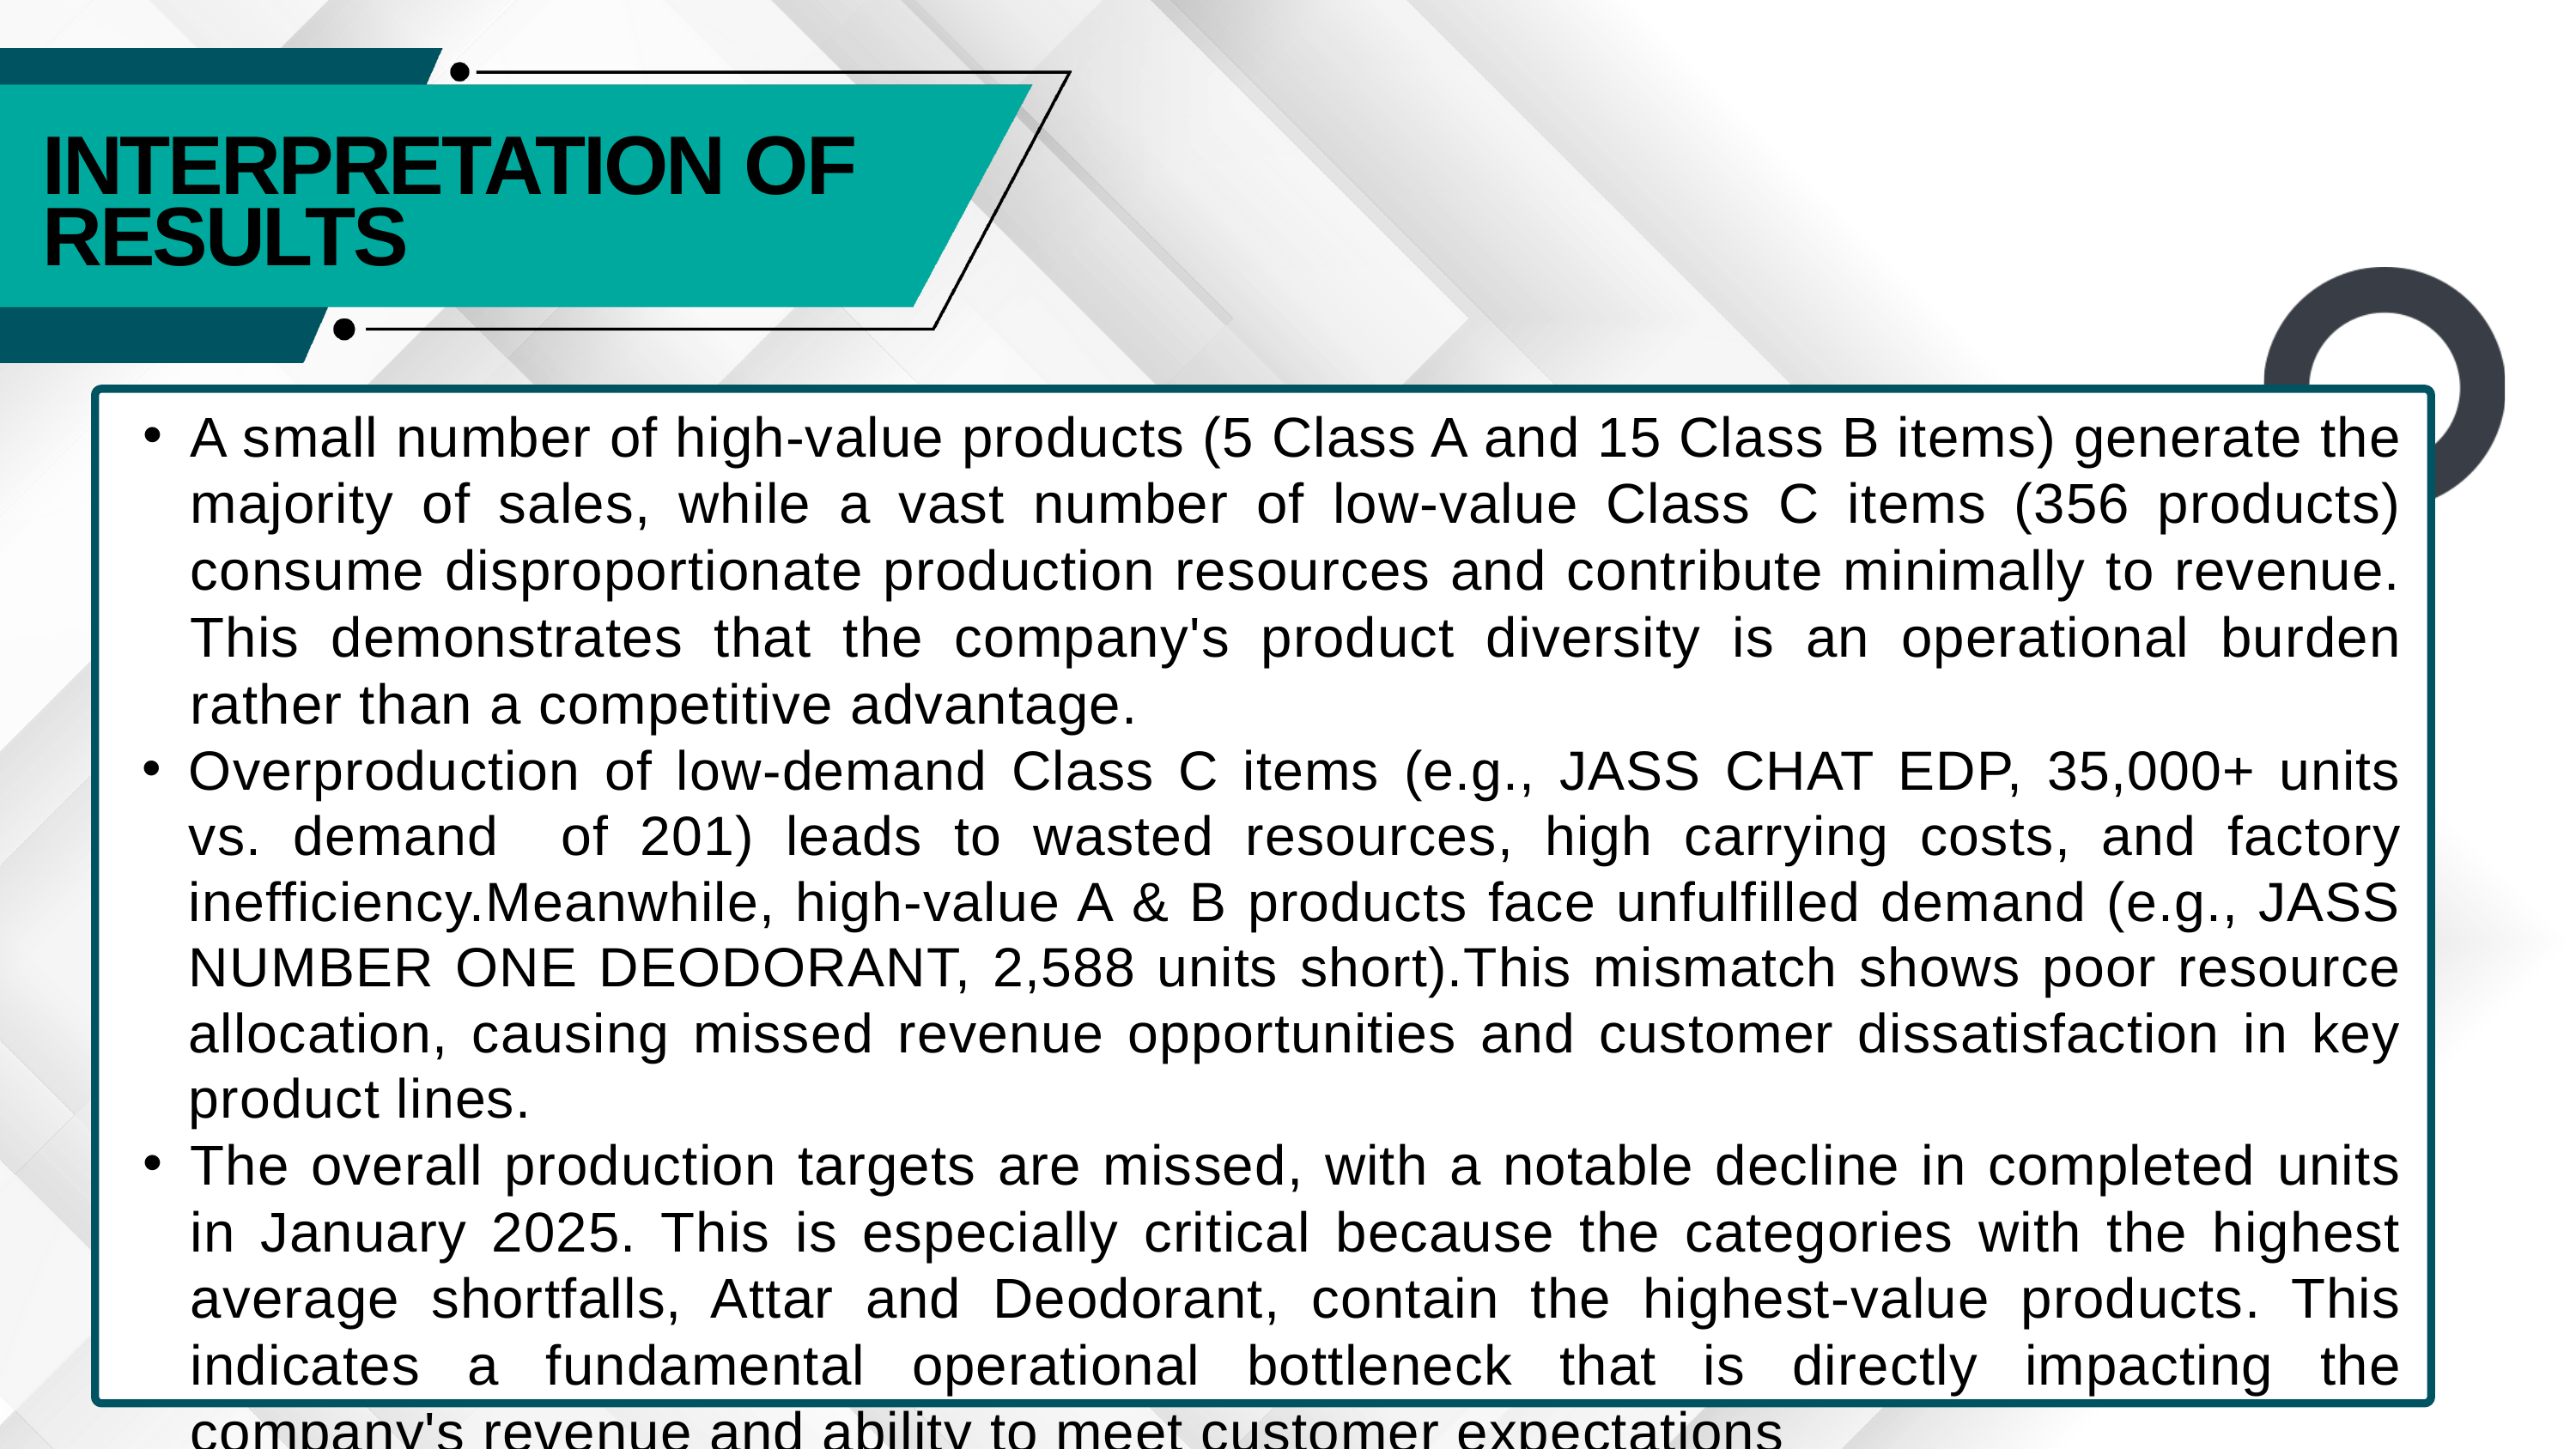

INTERPRETATION OF RESULTS

A small number of high-value products (5 Class A and 15 Class B items) generate the majority of sales, while a vast number of low-value Class C items (356 products) consume disproportionate production resources and contribute minimally to revenue. This demonstrates that the company's product diversity is an operational burden rather than a competitive advantage.
Overproduction of low-demand Class C items (e.g., JASS CHAT EDP, 35,000+ units vs. demand  of 201) leads to wasted resources, high carrying costs, and factory inefficiency.Meanwhile, high-value A & B products face unfulfilled demand (e.g., JASS NUMBER ONE DEODORANT, 2,588 units short).This mismatch shows poor resource allocation, causing missed revenue opportunities and customer dissatisfaction in key product lines.
The overall production targets are missed, with a notable decline in completed units in January 2025. This is especially critical because the categories with the highest average shortfalls, Attar and Deodorant, contain the highest-value products. This indicates a fundamental operational bottleneck that is directly impacting the company's revenue and ability to meet customer expectations